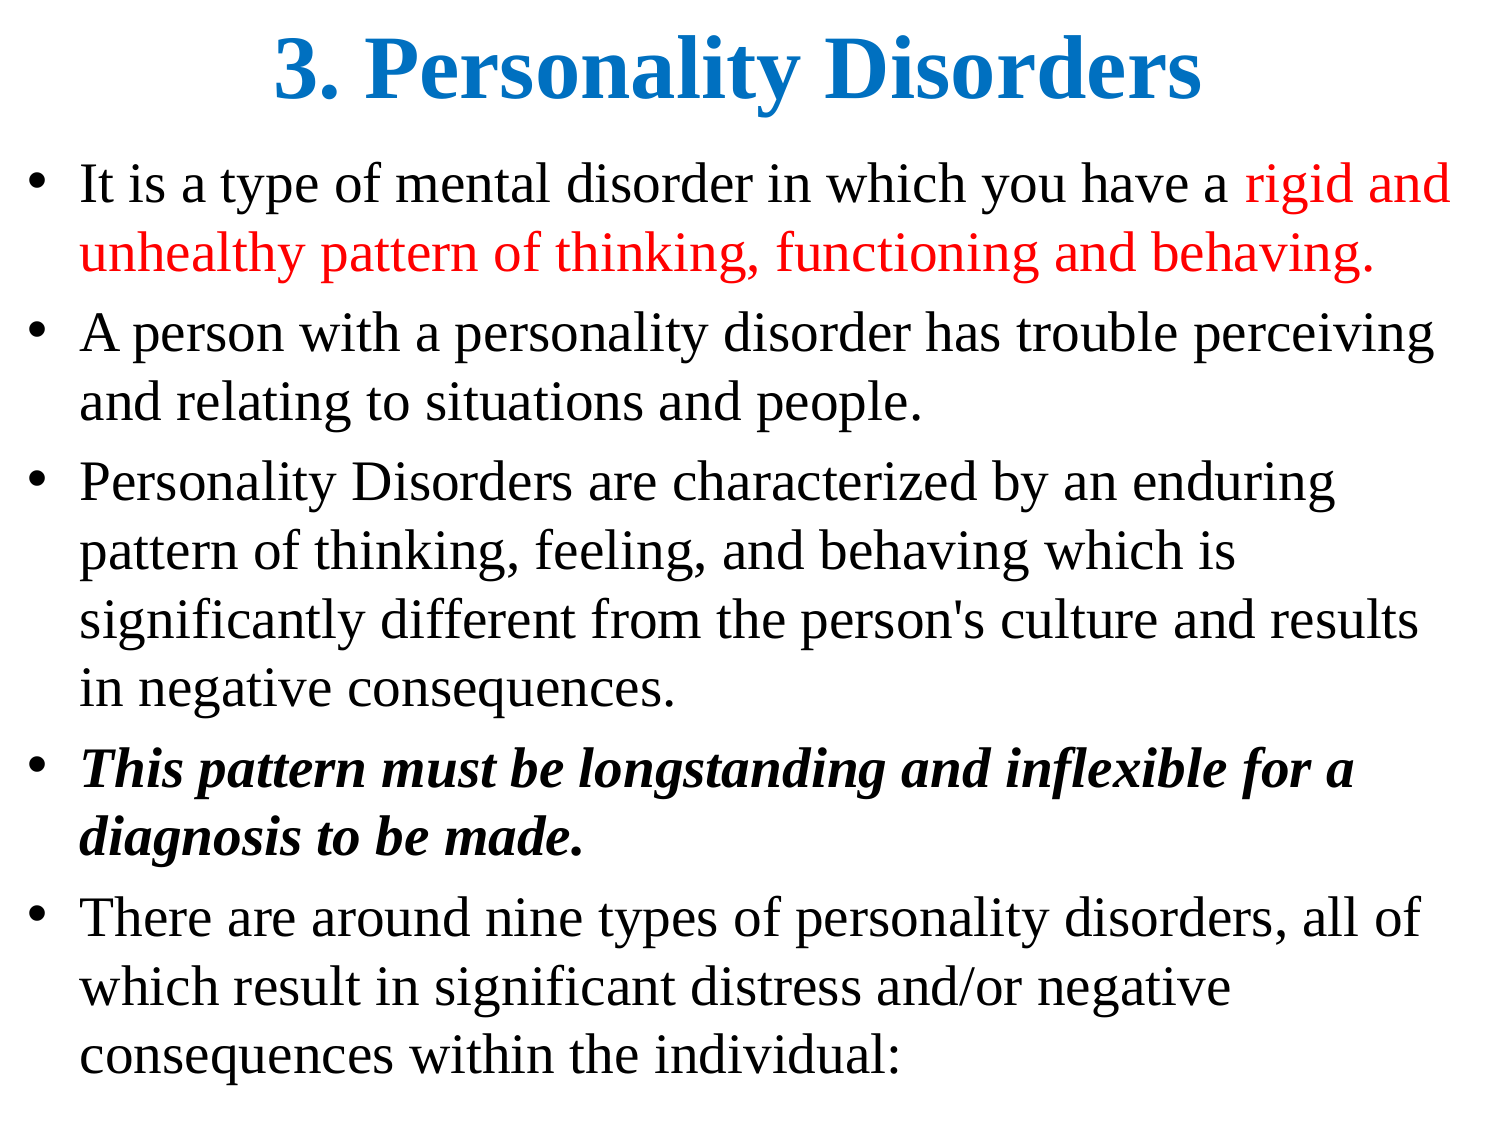

# 3. Personality Disorders
It is a type of mental disorder in which you have a rigid and unhealthy pattern of thinking, functioning and behaving.
A person with a personality disorder has trouble perceiving and relating to situations and people.
Personality Disorders are characterized by an enduring pattern of thinking, feeling, and behaving which is significantly different from the person's culture and results in negative consequences.
This pattern must be longstanding and inflexible for a diagnosis to be made.
There are around nine types of personality disorders, all of which result in significant distress and/or negative consequences within the individual: